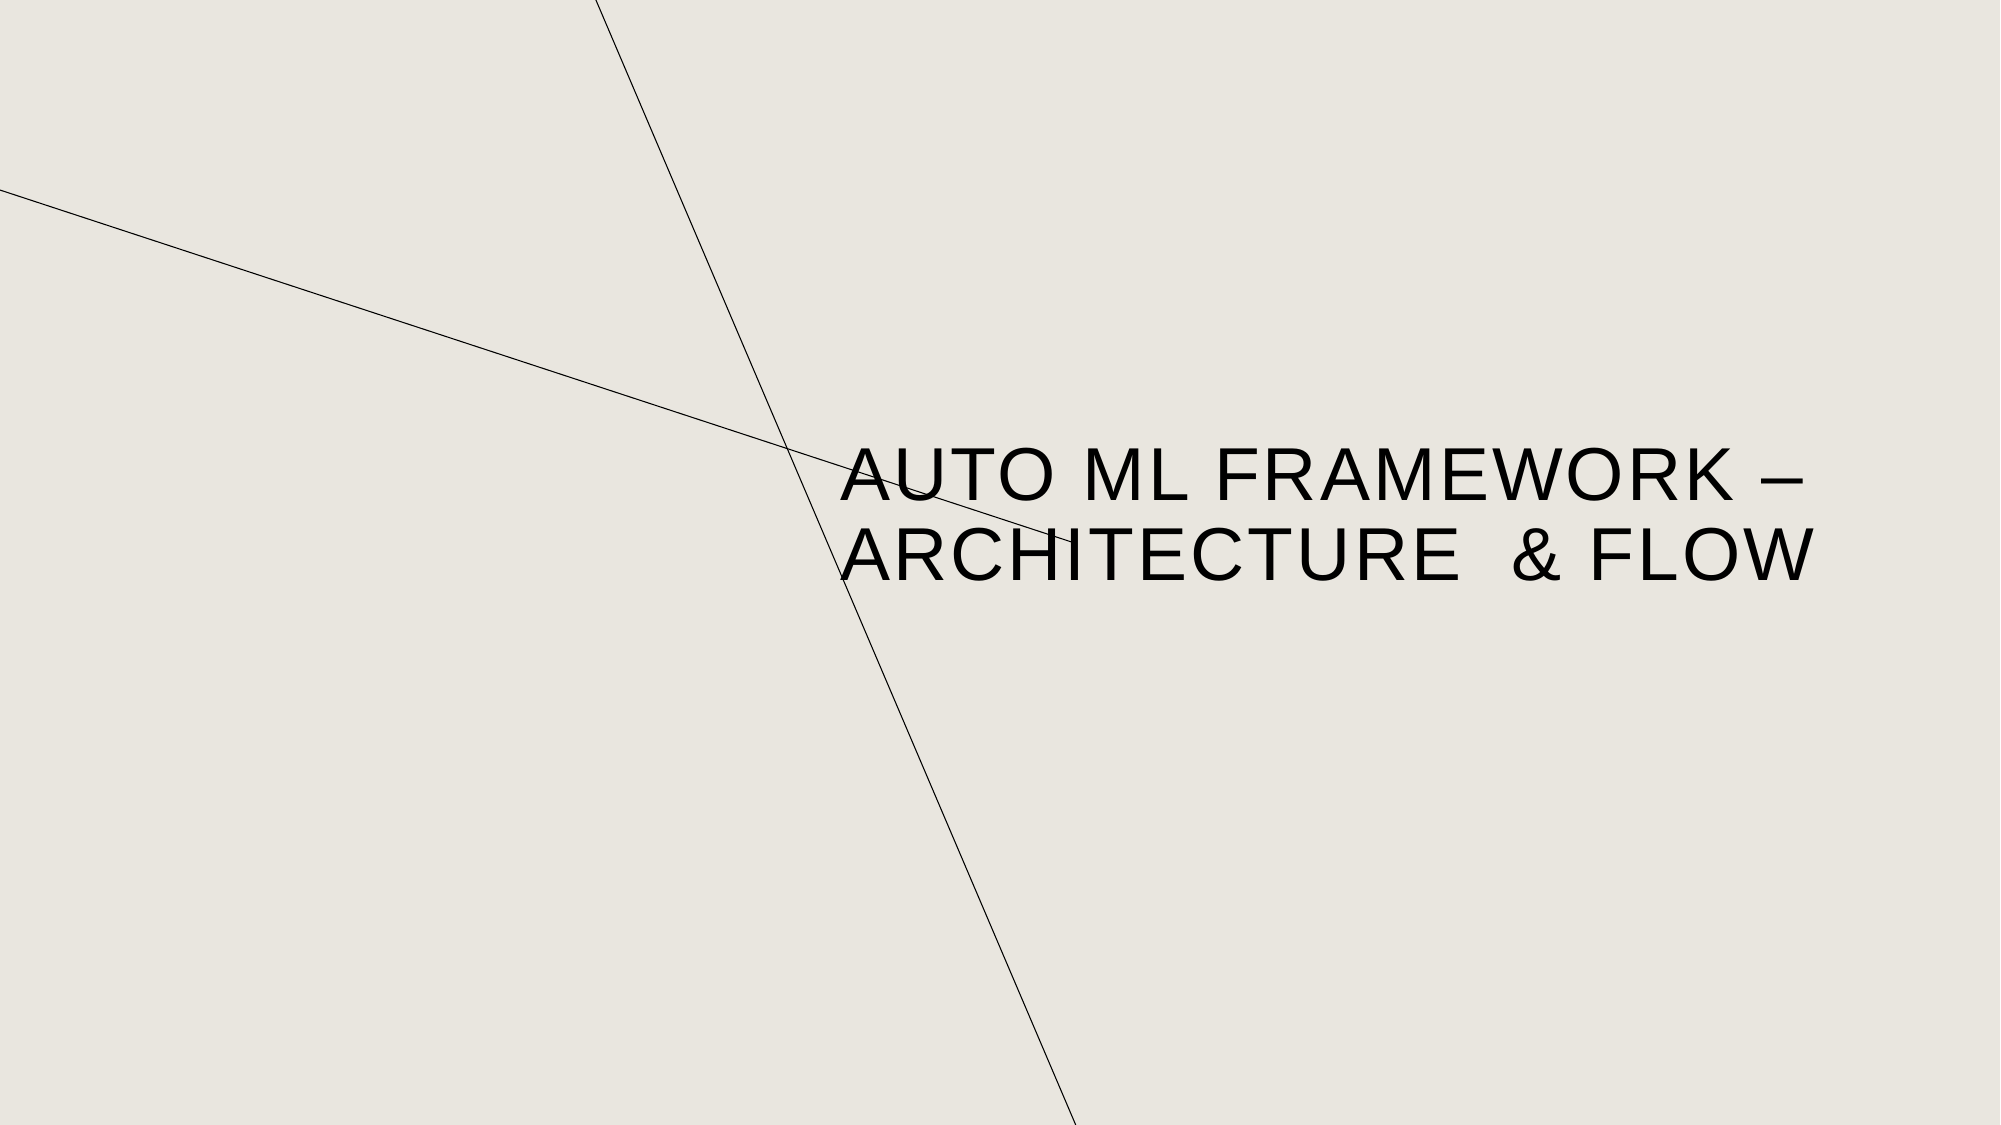

# Auto ML Framework –  	Architecture  & Flow